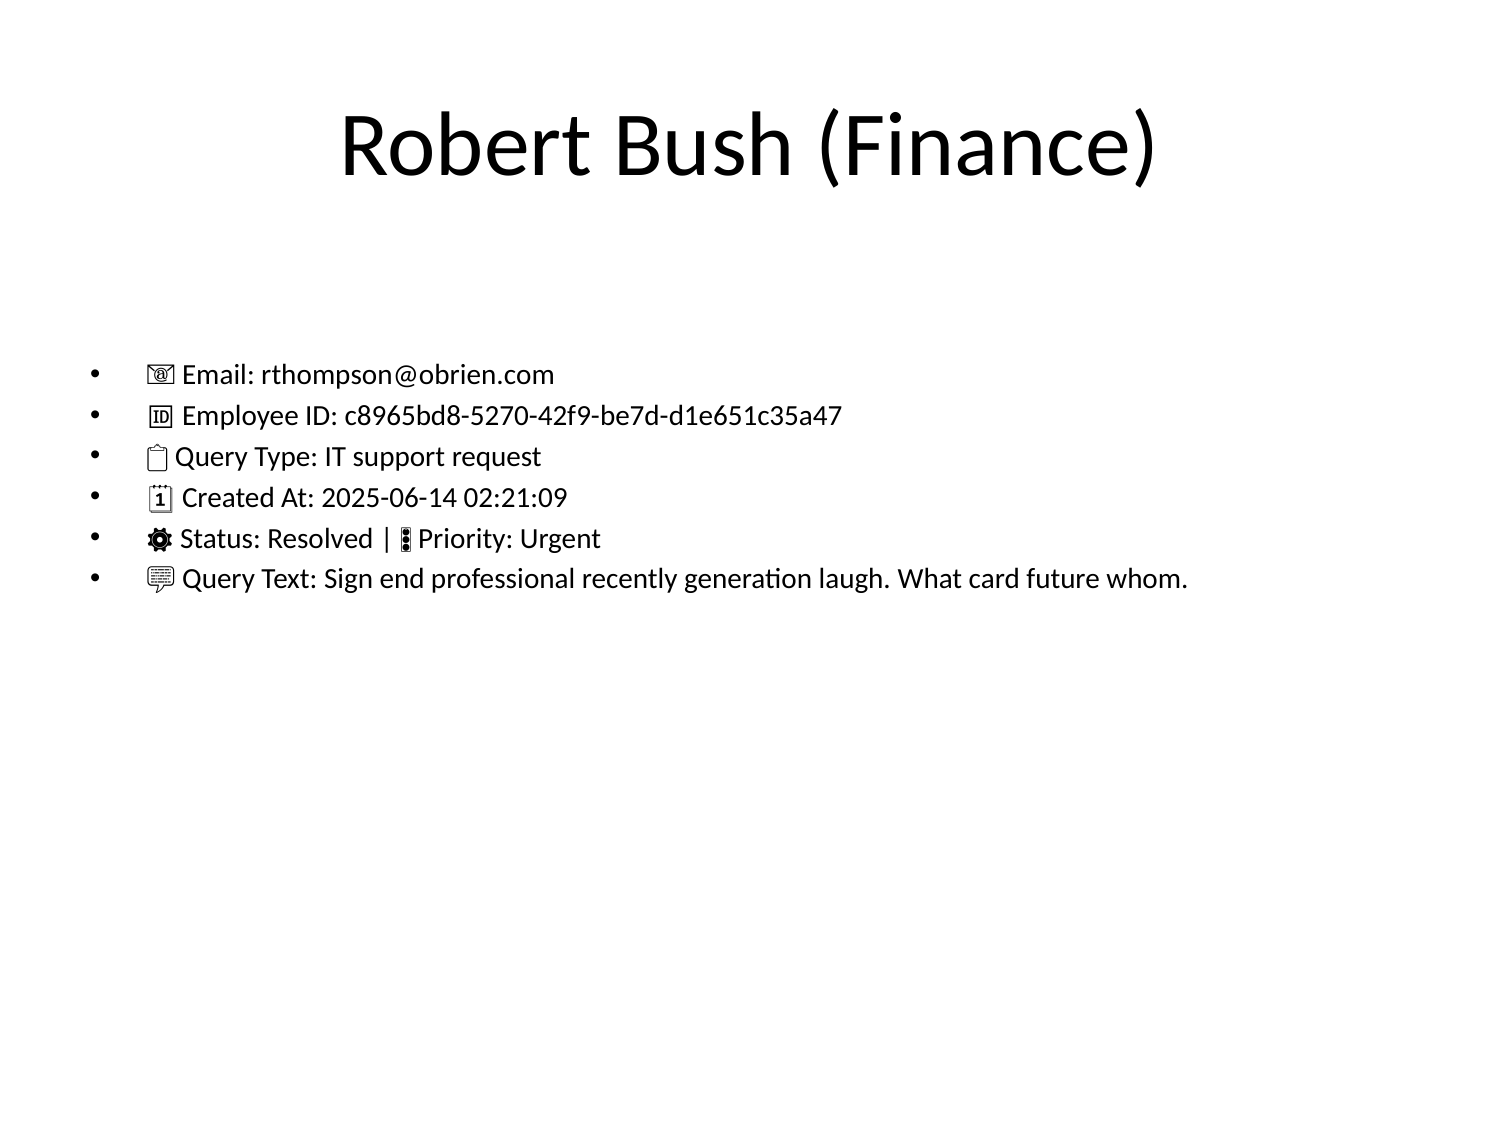

# Robert Bush (Finance)

📧 Email: rthompson@obrien.com
🆔 Employee ID: c8965bd8-5270-42f9-be7d-d1e651c35a47
📋 Query Type: IT support request
🗓 Created At: 2025-06-14 02:21:09
⚙ Status: Resolved | 🚦 Priority: Urgent
💬 Query Text: Sign end professional recently generation laugh. What card future whom.